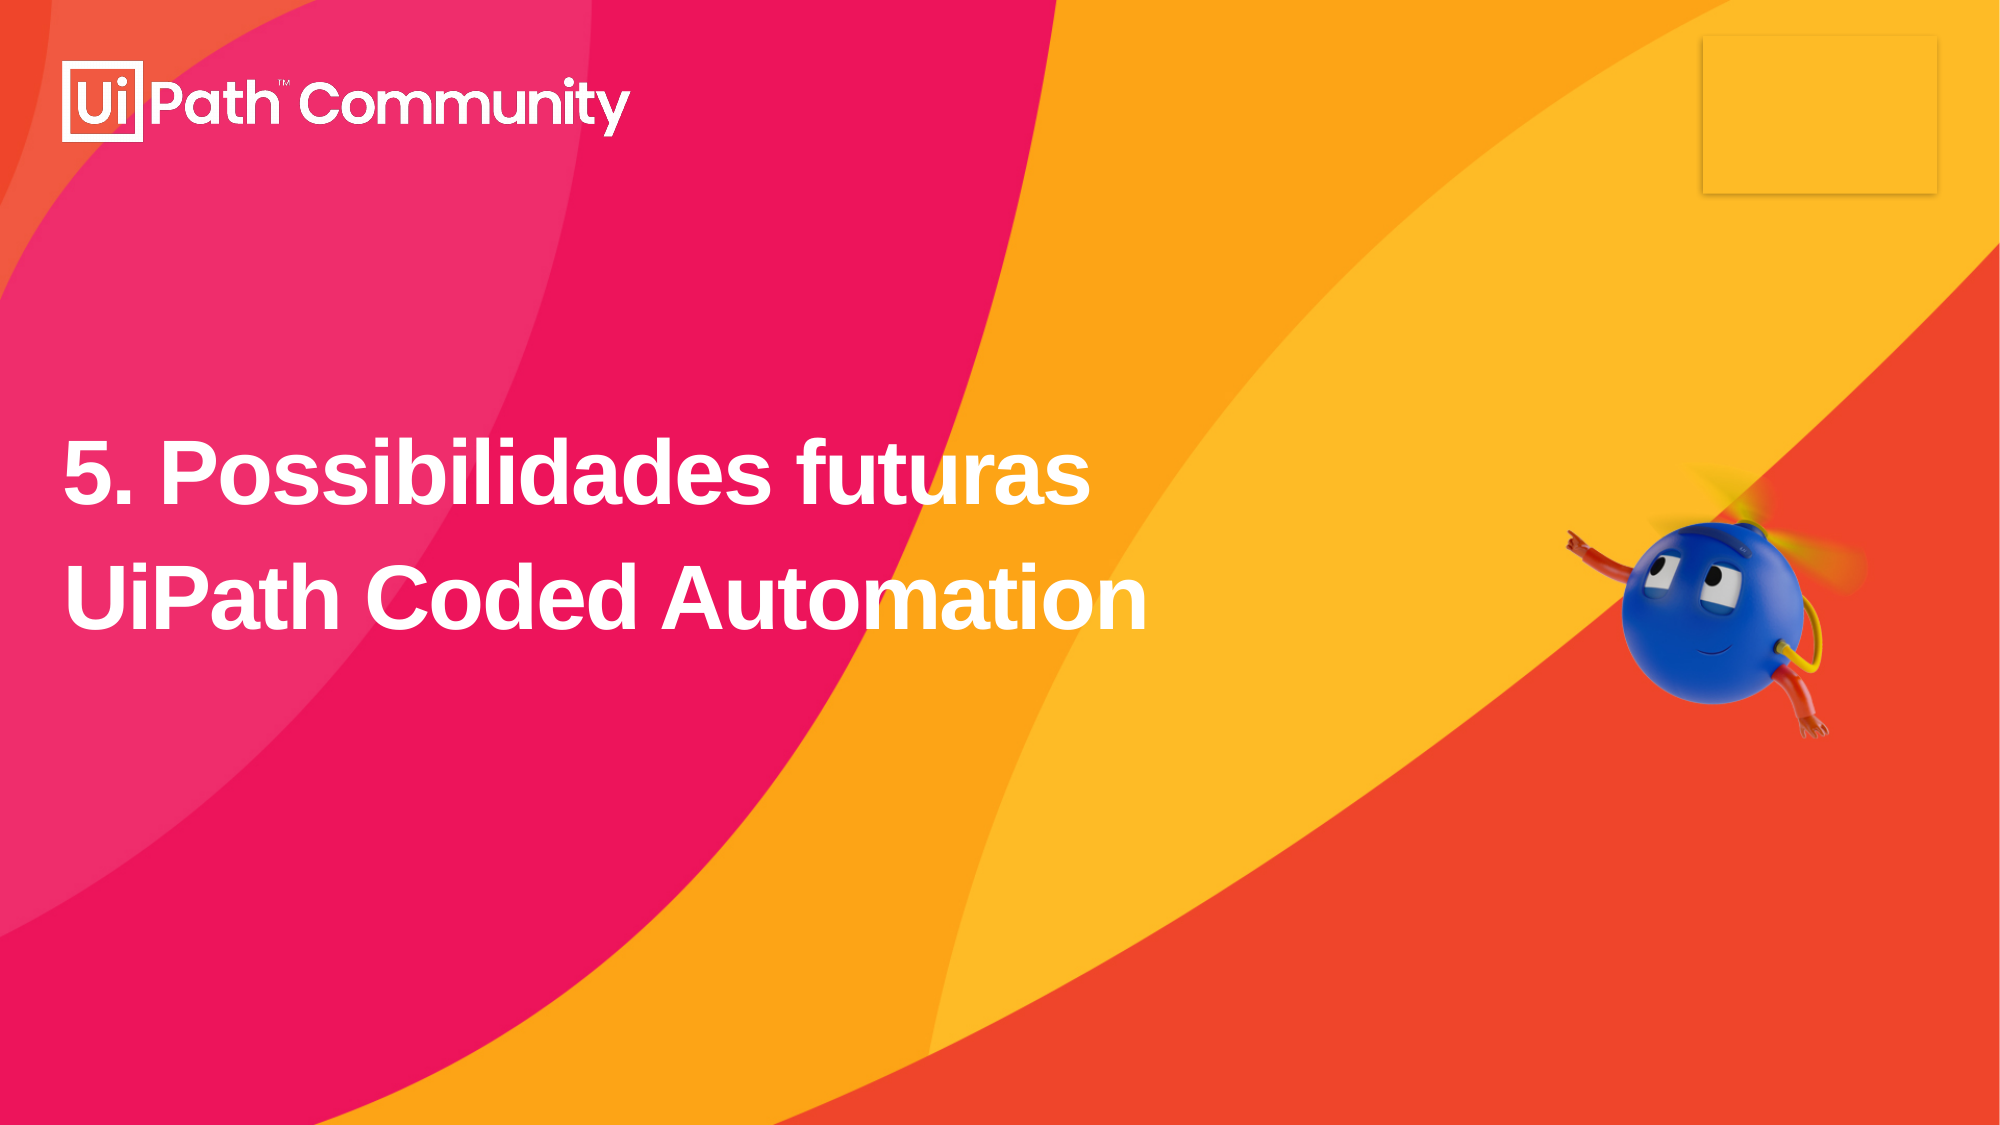

# 5. Possibilidades futuras
UiPath Coded Automation